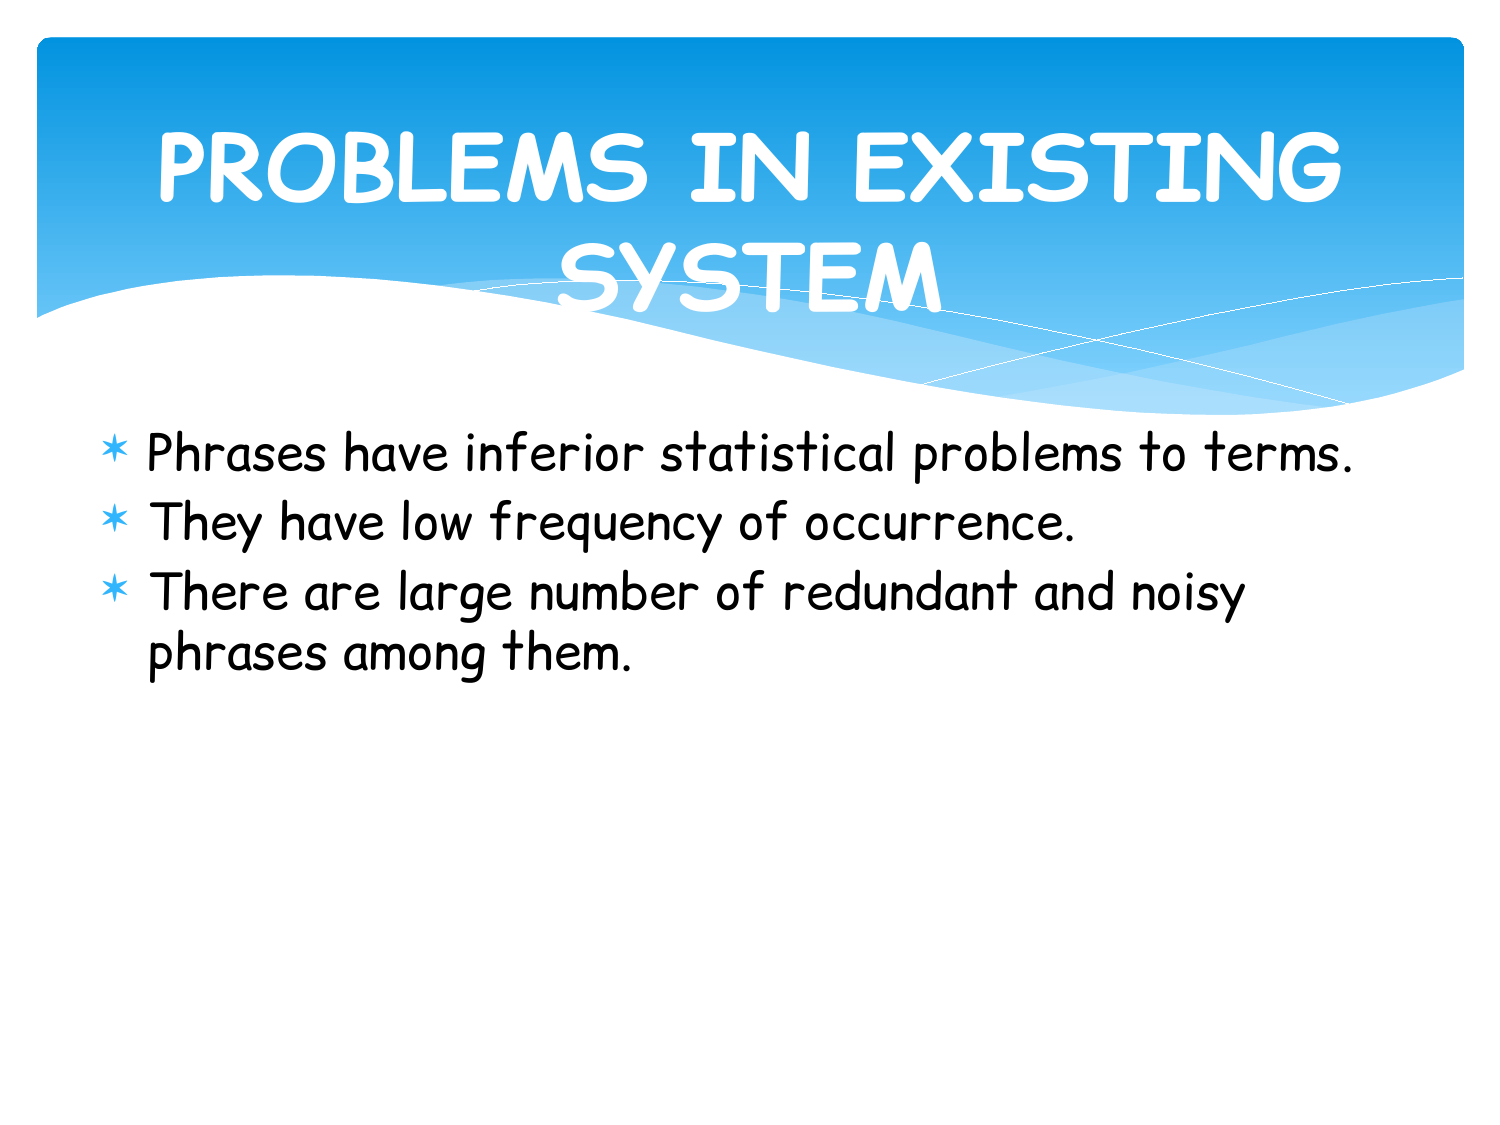

# PROBLEMS IN EXISTING SYSTEM
Phrases have inferior statistical problems to terms.
They have low frequency of occurrence.
There are large number of redundant and noisy phrases among them.